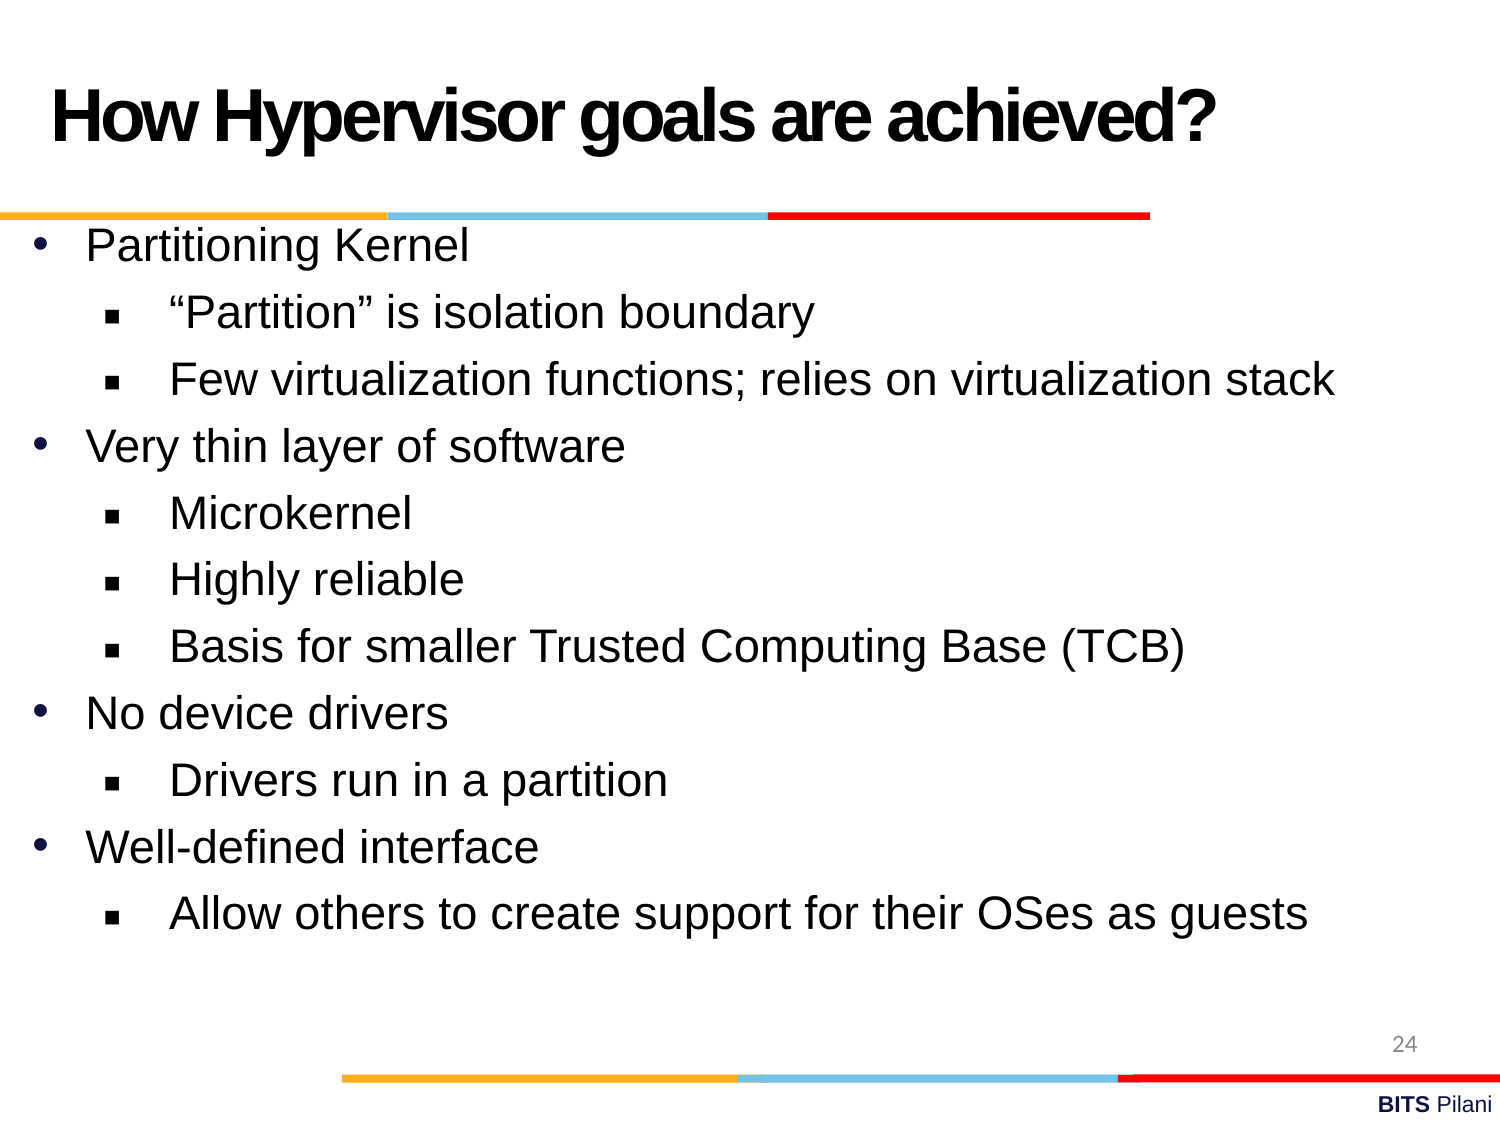

How Hypervisor goals are achieved?
Partitioning Kernel
“Partition” is isolation boundary
Few virtualization functions; relies on virtualization stack
Very thin layer of software
Microkernel
Highly reliable
Basis for smaller Trusted Computing Base (TCB)
No device drivers
Drivers run in a partition
Well-defined interface
Allow others to create support for their OSes as guests
24